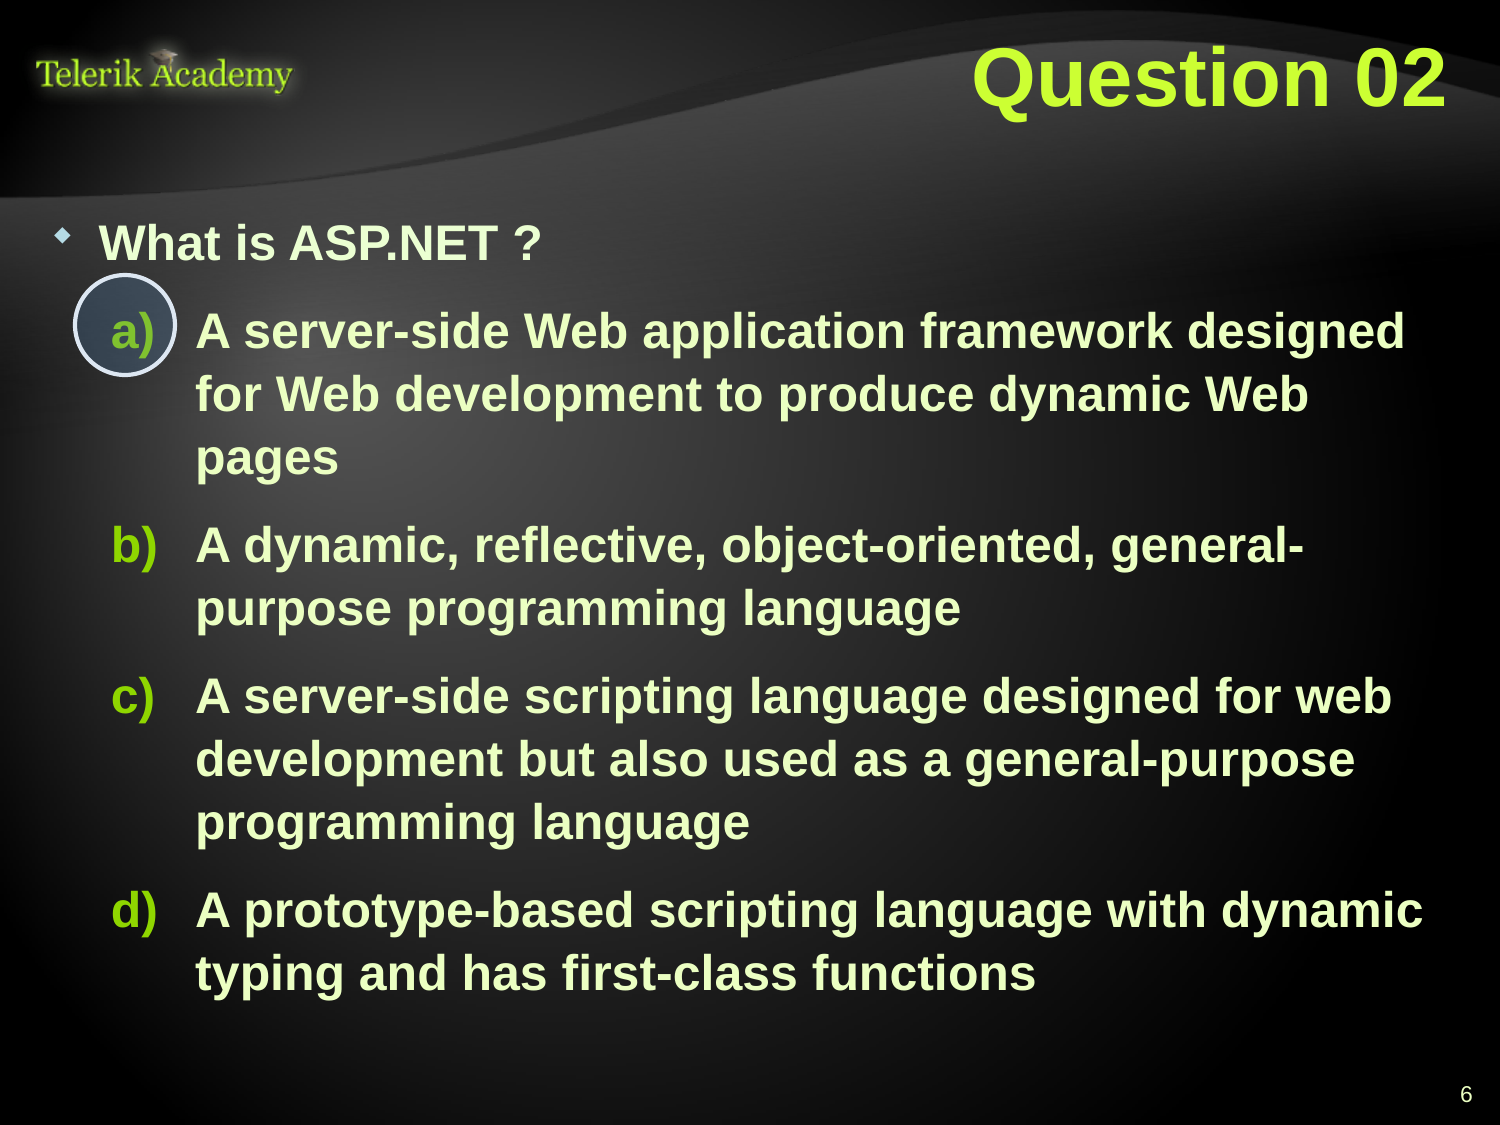

# Question 02
What is ASP.NET ?
A server-side Web application framework designed for Web development to produce dynamic Web pages
A dynamic, reflective, object-oriented, general-purpose programming language
A server-side scripting language designed for web development but also used as a general-purpose programming language
A prototype-based scripting language with dynamic typing and has first-class functions

6